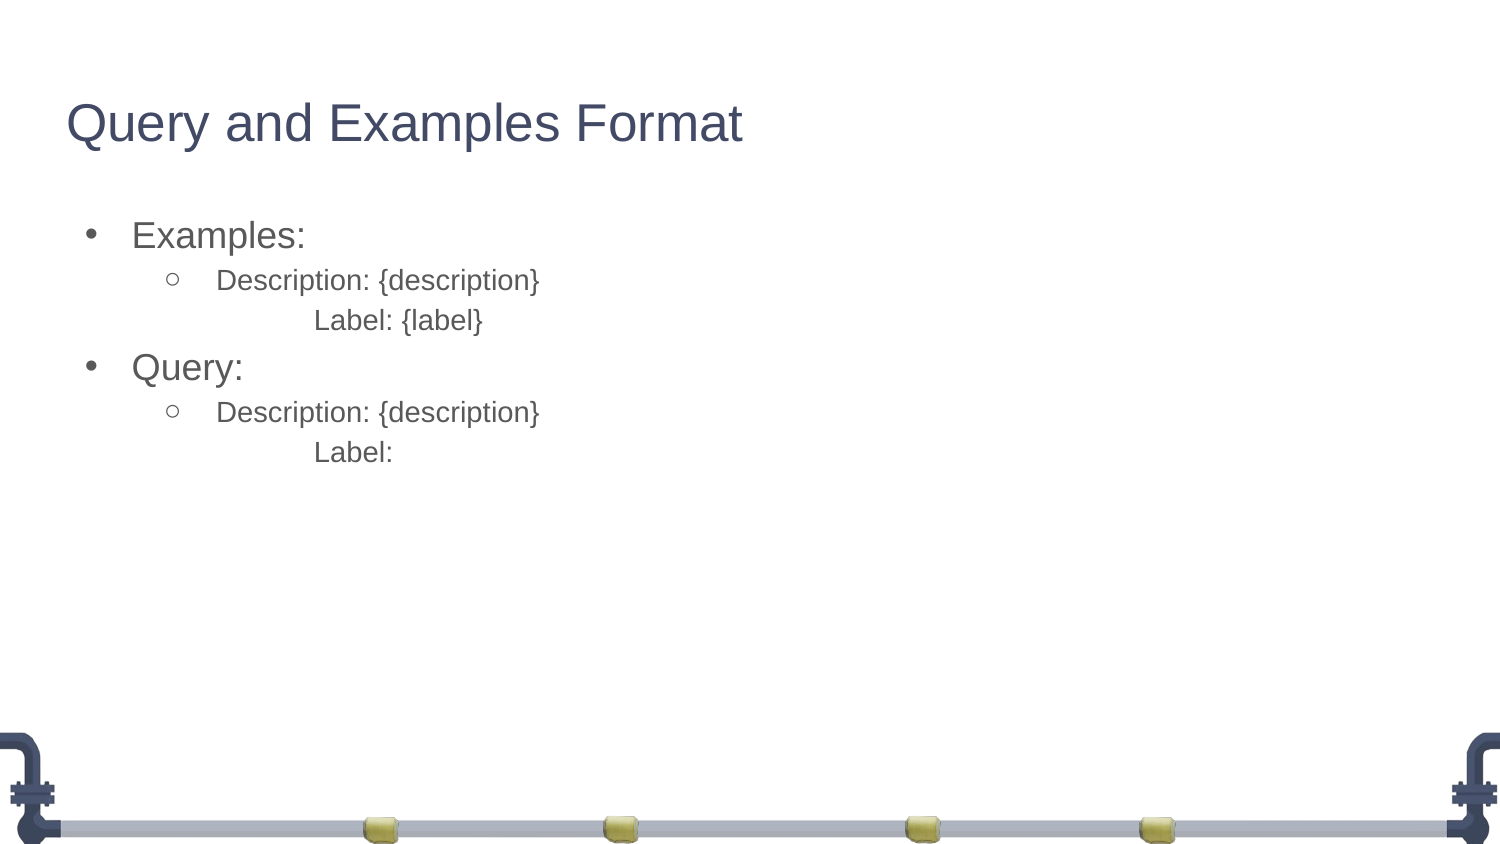

# Query and Examples Format
Examples:
Description: {description}
	Label: {label}
Query:
Description: {description}
	Label: